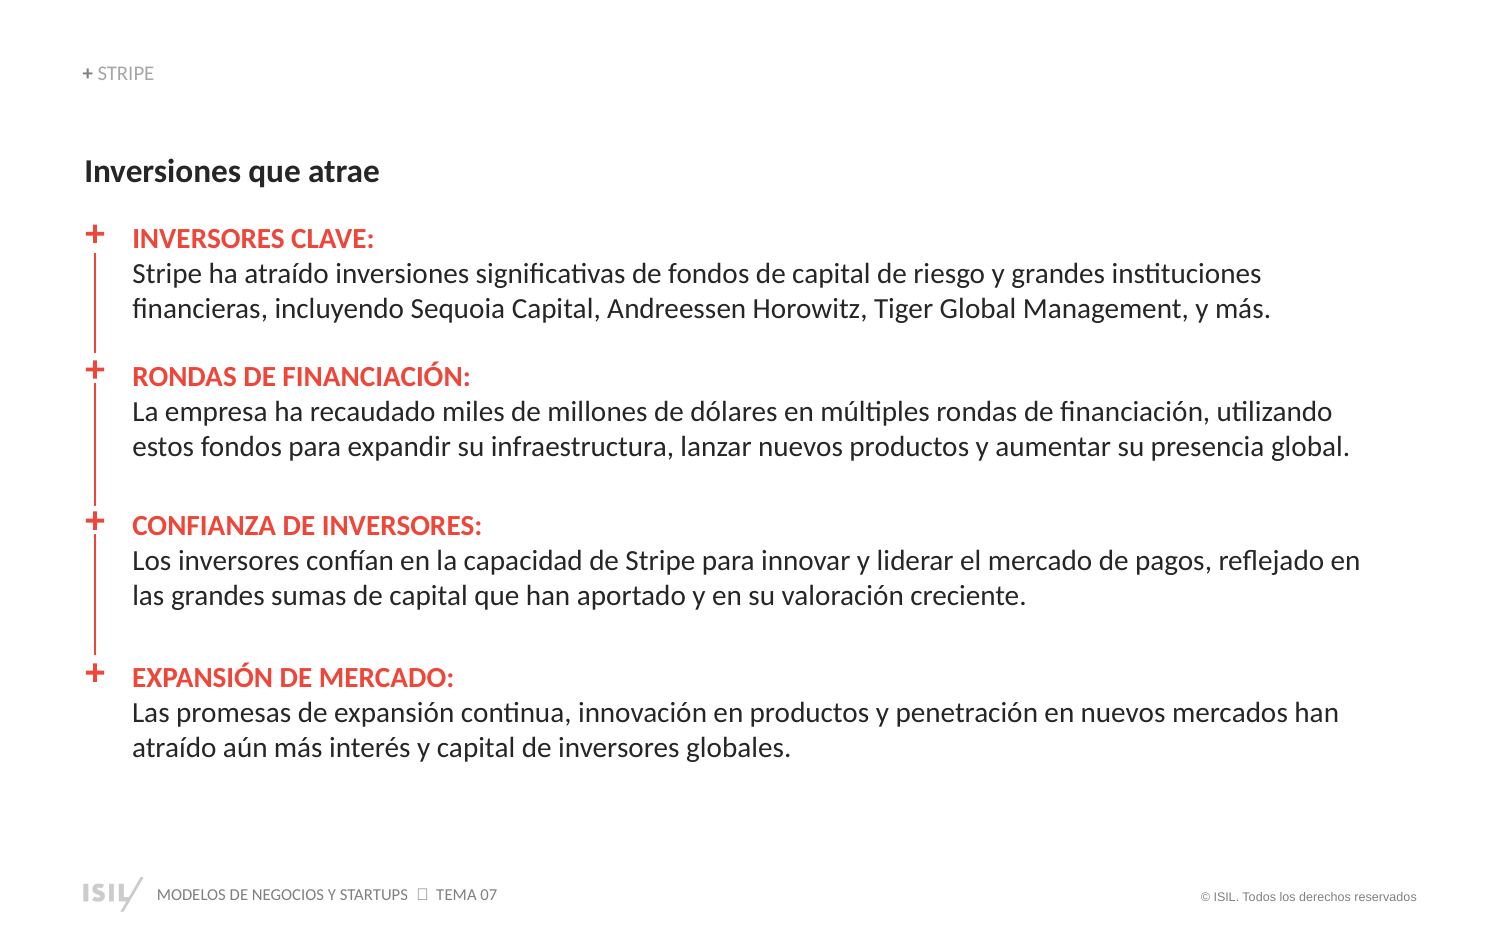

+ STRIPE
Inversiones que atrae
INVERSORES CLAVE:
Stripe ha atraído inversiones significativas de fondos de capital de riesgo y grandes instituciones financieras, incluyendo Sequoia Capital, Andreessen Horowitz, Tiger Global Management, y más.

RONDAS DE FINANCIACIÓN:
La empresa ha recaudado miles de millones de dólares en múltiples rondas de financiación, utilizando estos fondos para expandir su infraestructura, lanzar nuevos productos y aumentar su presencia global.
CONFIANZA DE INVERSORES:
Los inversores confían en la capacidad de Stripe para innovar y liderar el mercado de pagos, reflejado en las grandes sumas de capital que han aportado y en su valoración creciente.

EXPANSIÓN DE MERCADO:
Las promesas de expansión continua, innovación en productos y penetración en nuevos mercados han atraído aún más interés y capital de inversores globales.